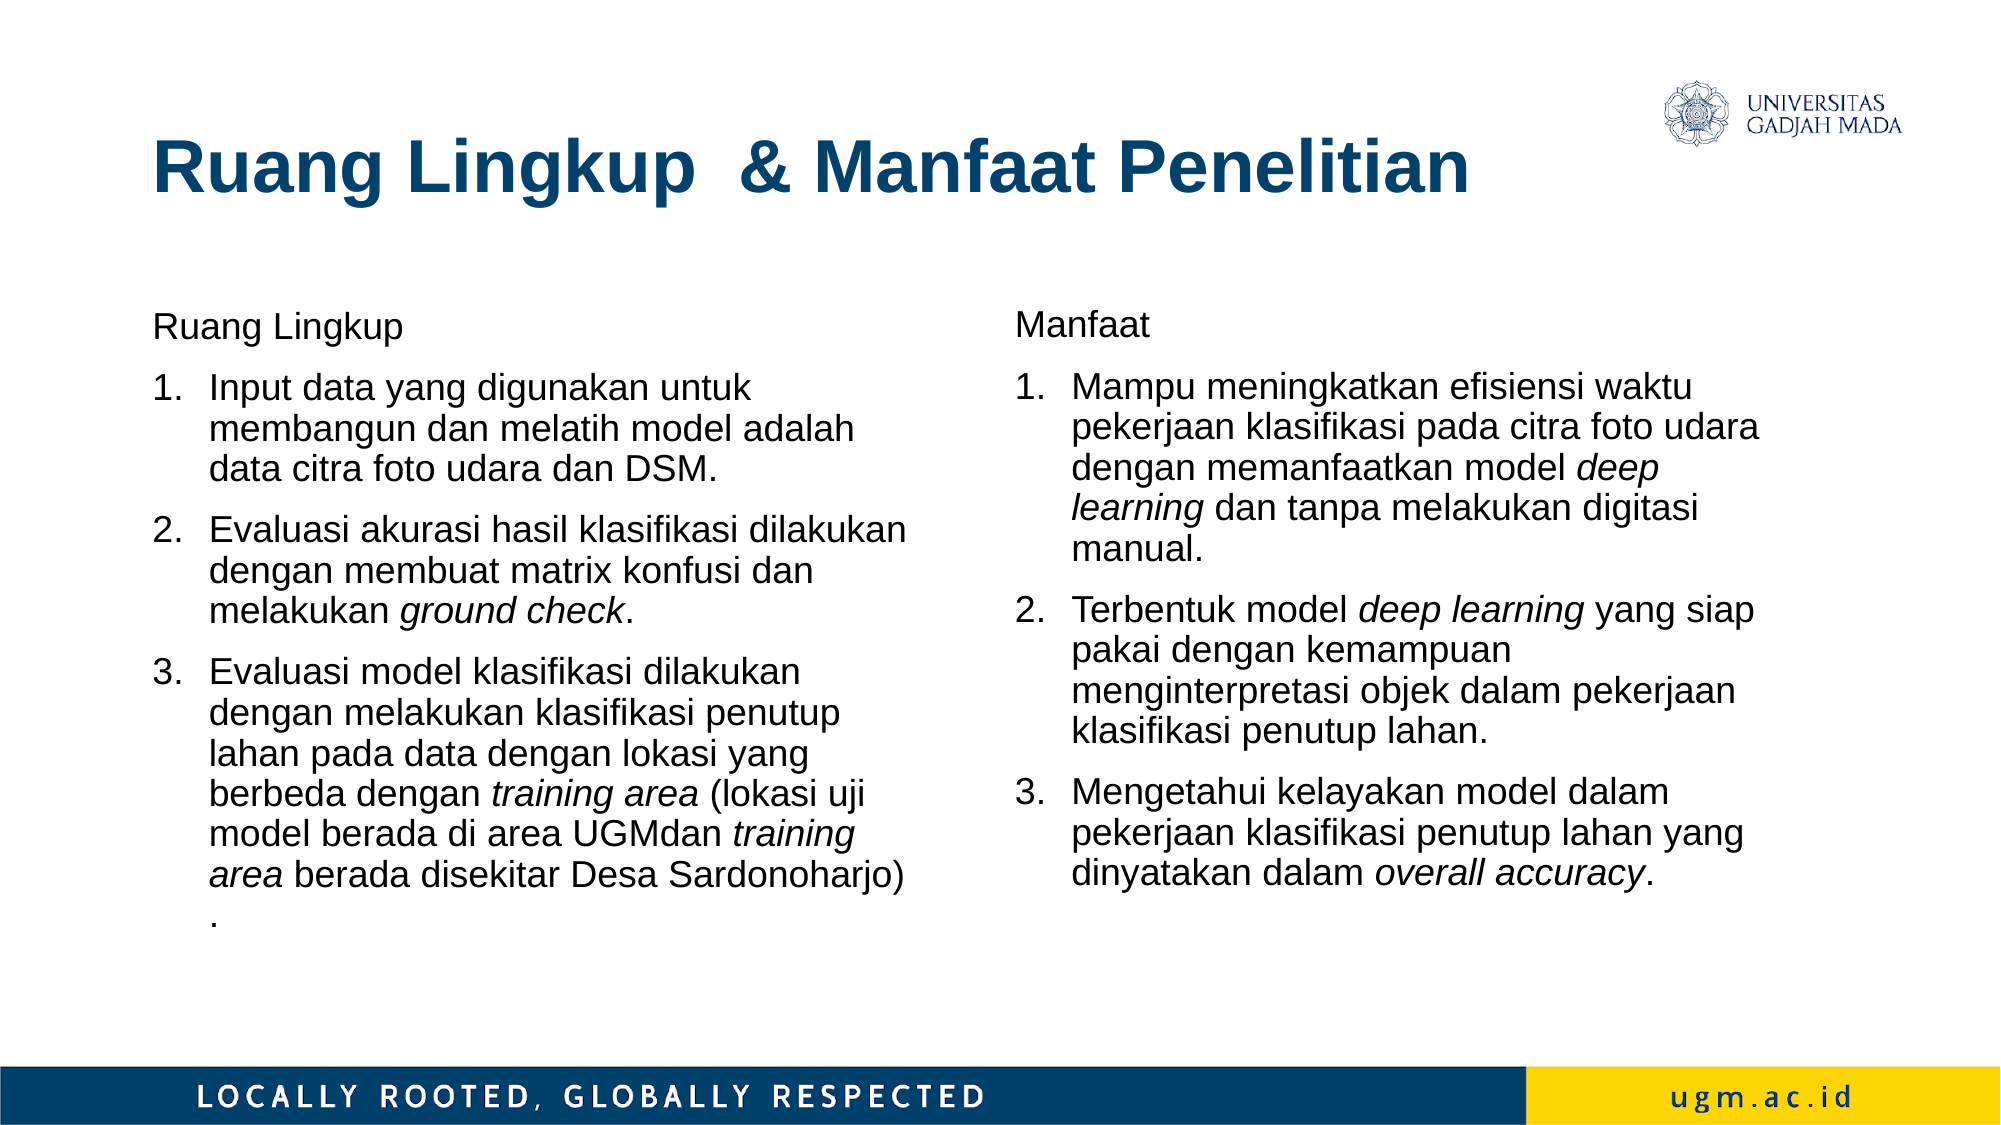

# Ruang Lingkup  & Manfaat Penelitian
Manfaat
Mampu meningkatkan efisiensi waktu pekerjaan klasifikasi pada citra foto udara dengan memanfaatkan model deep learning dan tanpa melakukan digitasi manual.
Terbentuk model deep learning yang siap pakai dengan kemampuan menginterpretasi objek dalam pekerjaan klasifikasi penutup lahan.
Mengetahui kelayakan model dalam pekerjaan klasifikasi penutup lahan yang dinyatakan dalam overall accuracy.

Ruang Lingkup
Input data yang digunakan untuk membangun dan melatih model adalah data citra foto udara dan DSM.
Evaluasi akurasi hasil klasifikasi dilakukan dengan membuat matrix konfusi dan melakukan ground check.
Evaluasi model klasifikasi dilakukan dengan melakukan klasifikasi penutup lahan pada data dengan lokasi yang berbeda dengan training area (lokasi uji model berada di area UGMdan training area berada disekitar Desa Sardonoharjo) .